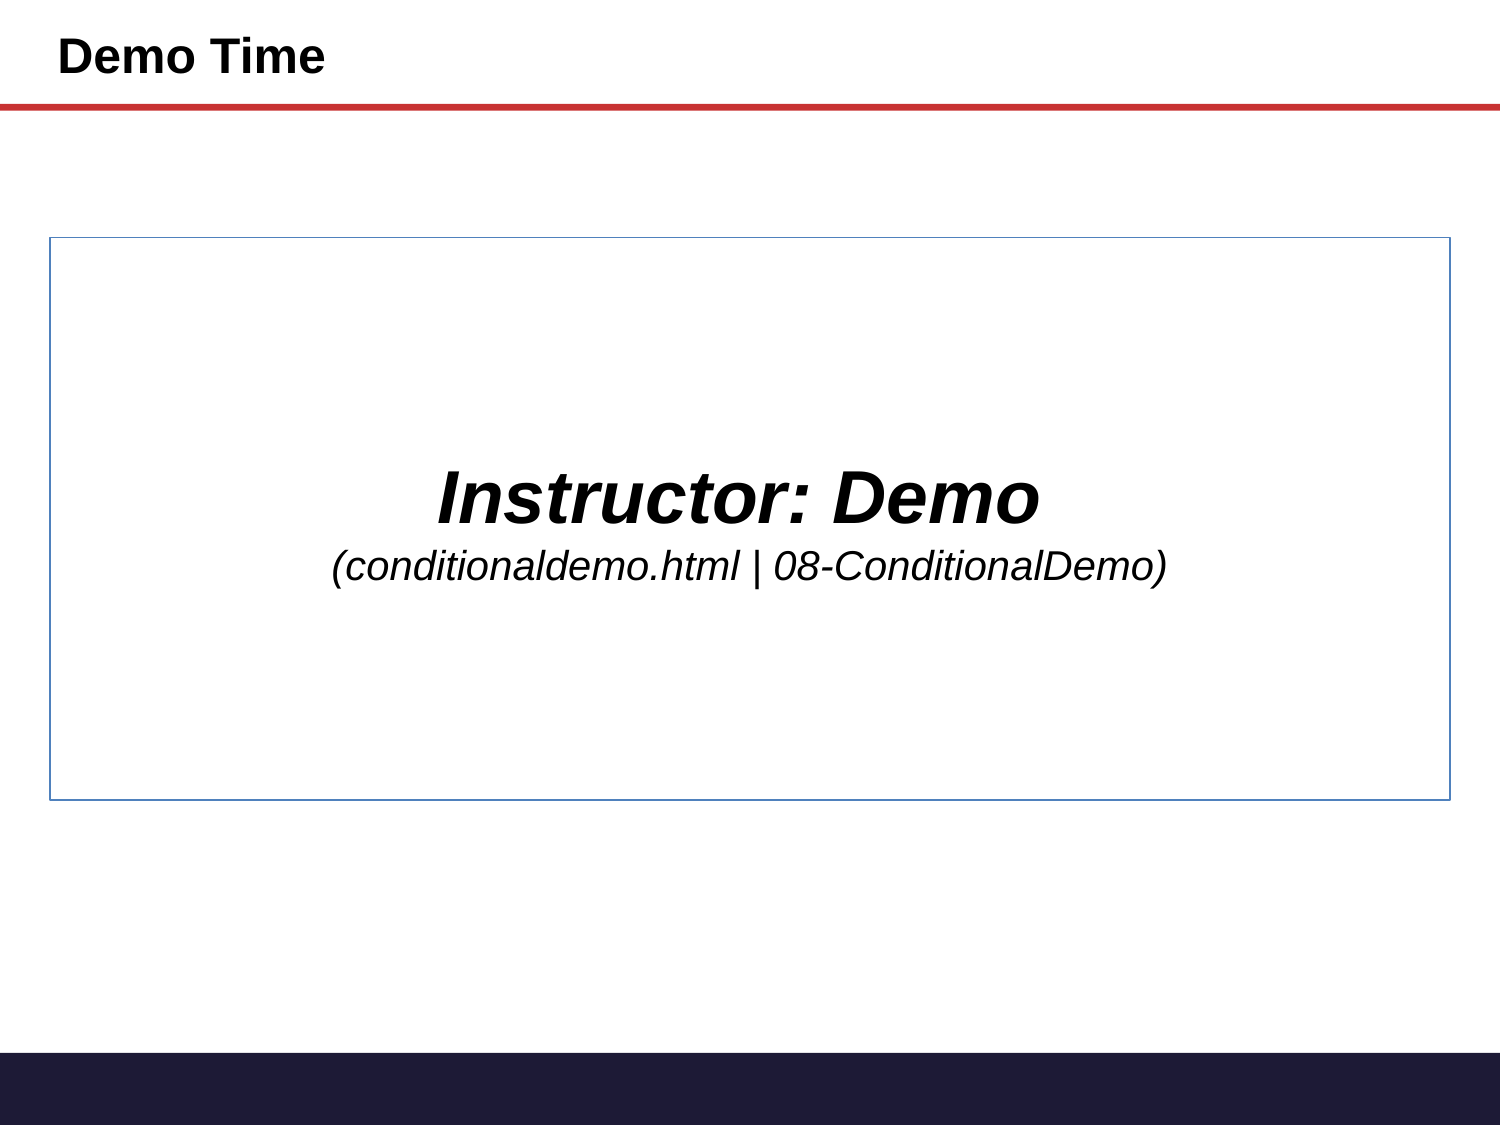

Demo Time

Instructor: Demo
(conditionaldemo.html | 08-ConditionalDemo)